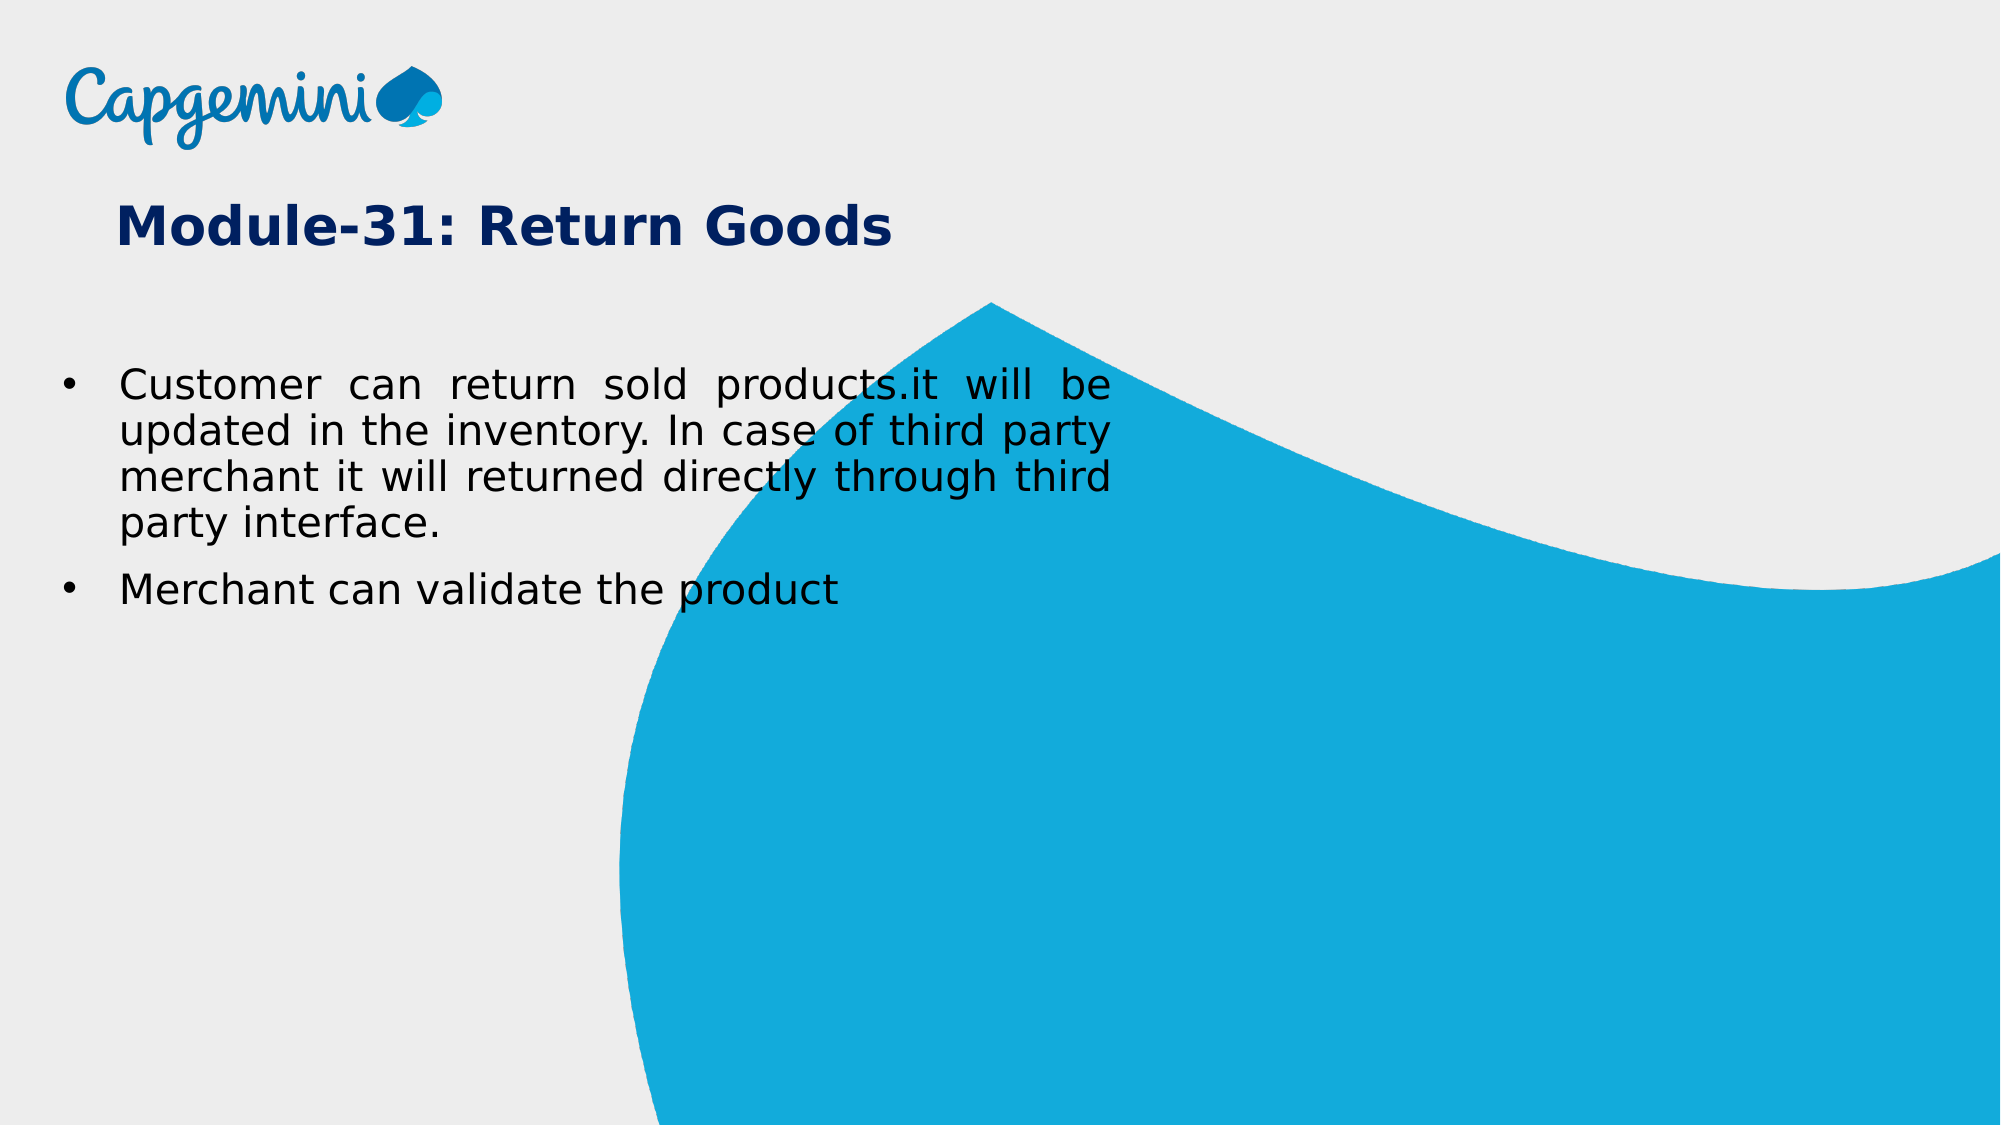

Module-31: Return Goods

Customer can return sold products.it will be updated in the inventory. In case of third party merchant it will returned directly through third party interface.
Merchant can validate the product